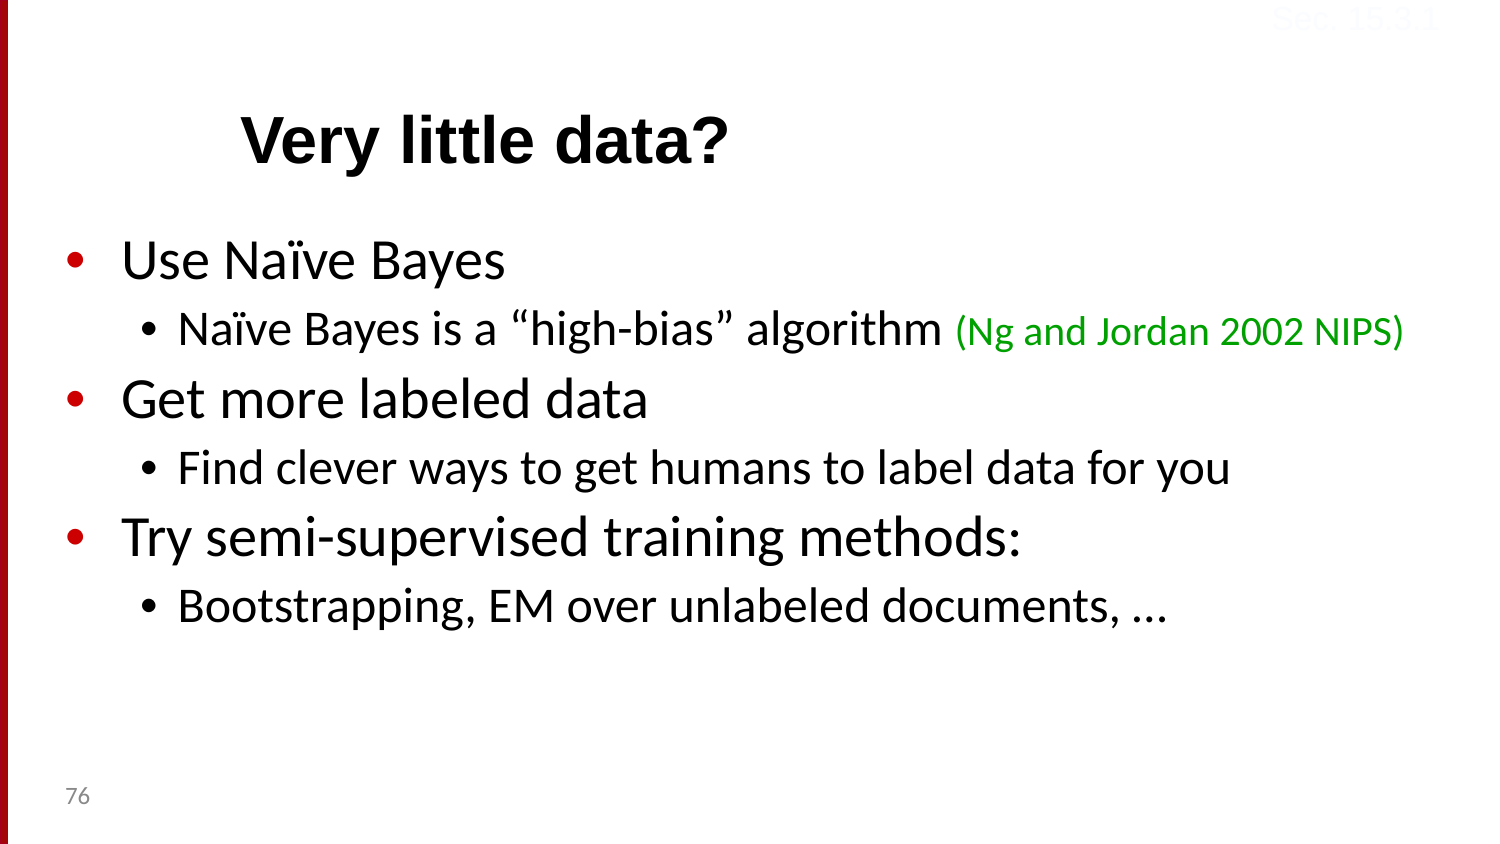

Sec. 15.3.1
# Very little data?
Use Naïve Bayes
Naïve Bayes is a “high-bias” algorithm (Ng and Jordan 2002 NIPS)
Get more labeled data
Find clever ways to get humans to label data for you
Try semi-supervised training methods:
Bootstrapping, EM over unlabeled documents, …
76